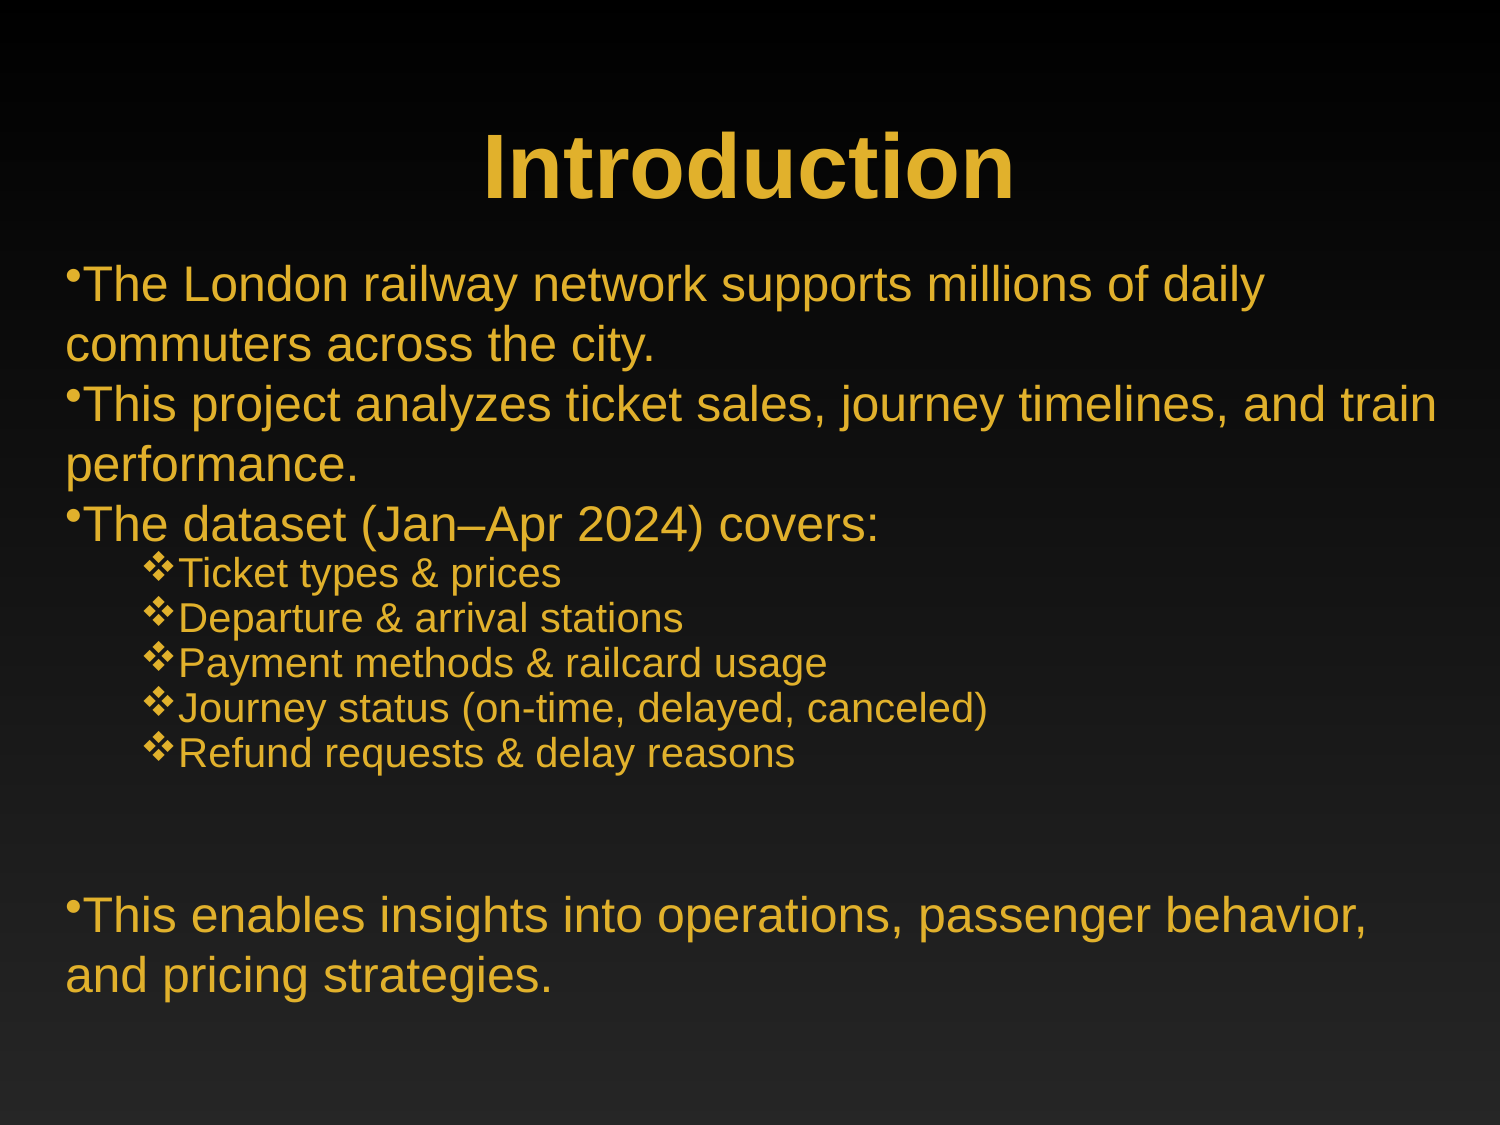

# Introduction
The London railway network supports millions of daily commuters across the city.
This project analyzes ticket sales, journey timelines, and train performance.
The dataset (Jan–Apr 2024) covers:
Ticket types & prices
Departure & arrival stations
Payment methods & railcard usage
Journey status (on-time, delayed, canceled)
Refund requests & delay reasons

This enables insights into operations, passenger behavior, and pricing strategies.